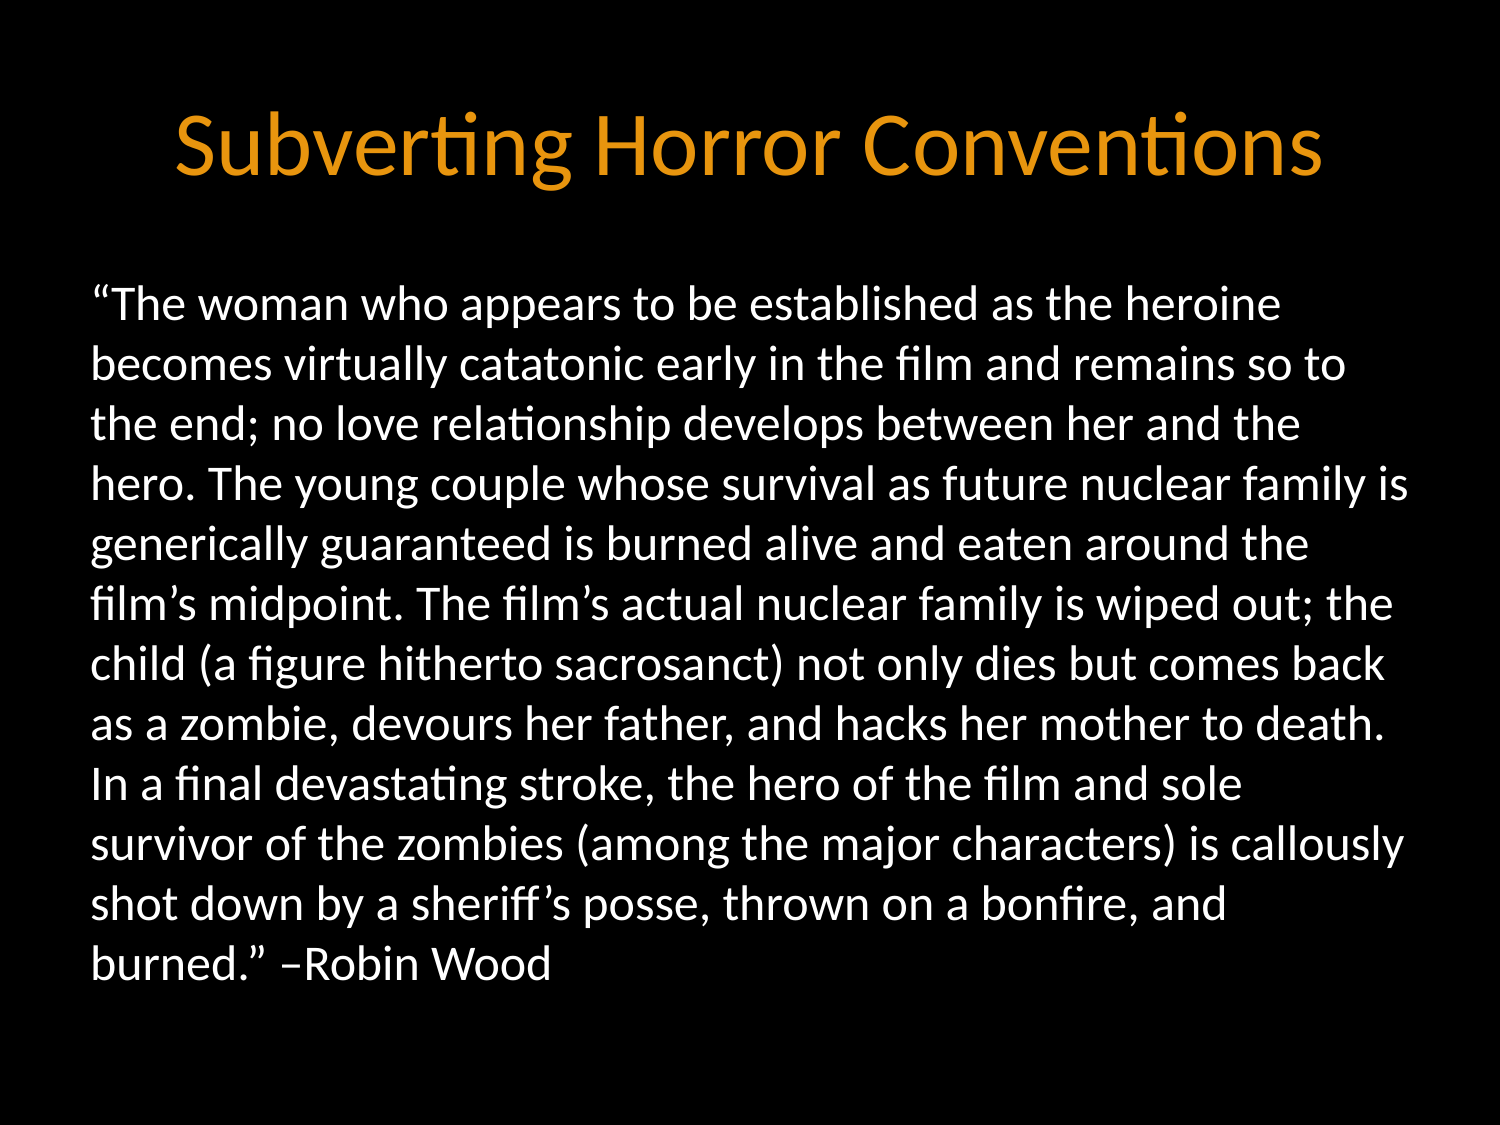

# Subverting Horror Conventions
“The woman who appears to be established as the heroine becomes virtually catatonic early in the film and remains so to the end; no love relationship develops between her and the hero. The young couple whose survival as future nuclear family is generically guaranteed is burned alive and eaten around the film’s midpoint. The film’s actual nuclear family is wiped out; the child (a figure hitherto sacrosanct) not only dies but comes back as a zombie, devours her father, and hacks her mother to death. In a final devastating stroke, the hero of the film and sole survivor of the zombies (among the major characters) is callously shot down by a sheriff’s posse, thrown on a bonfire, and burned.” –Robin Wood